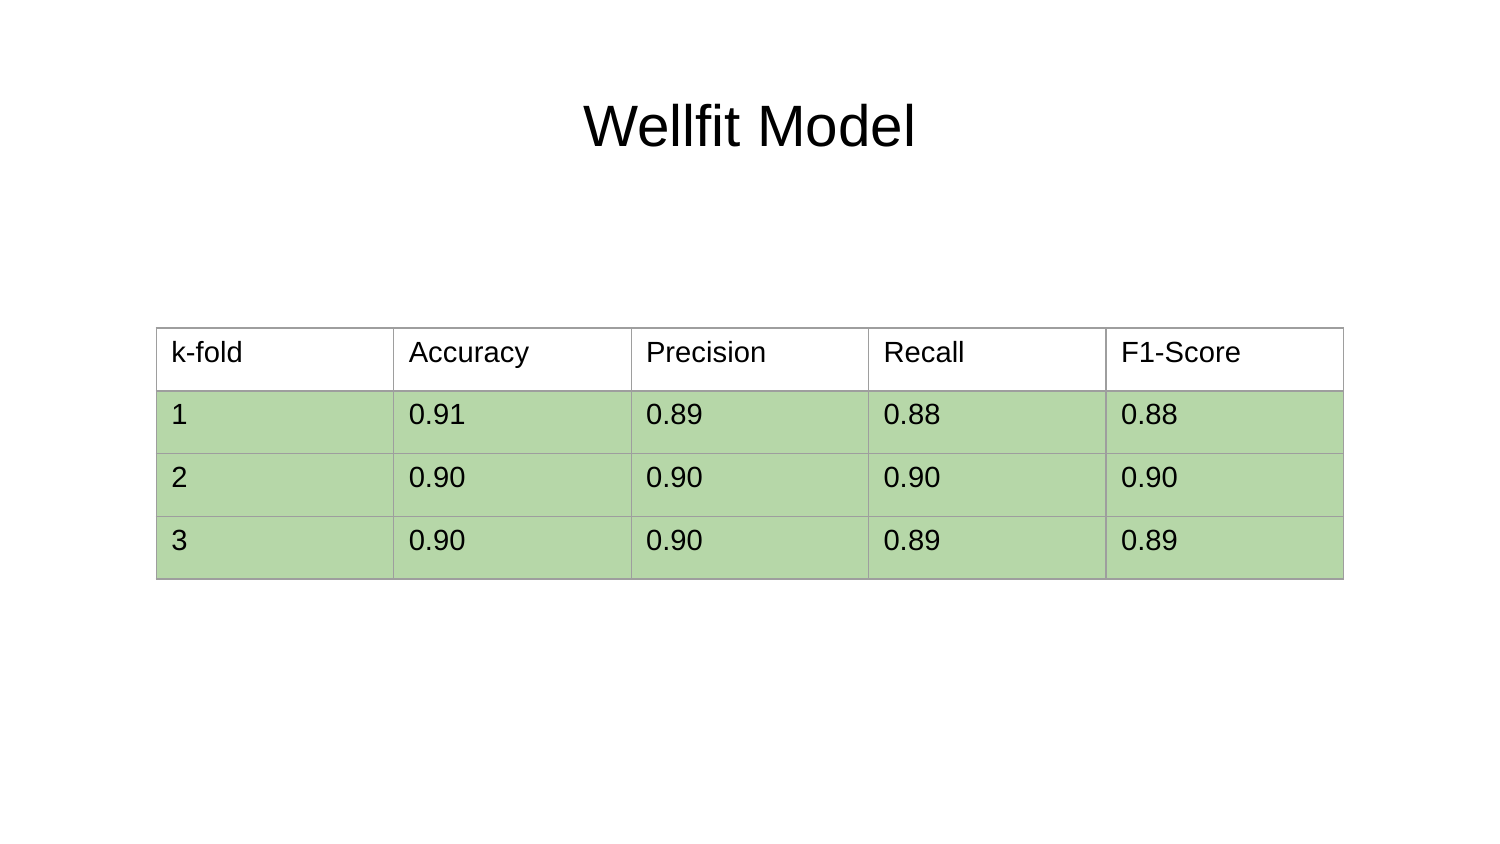

Wellfit Model

| k-fold | Accuracy | Precision | Recall | F1-Score |
| --- | --- | --- | --- | --- |
| 1 | 0.91 | 0.89 | 0.88 | 0.88 |
| 2 | 0.90 | 0.90 | 0.90 | 0.90 |
| 3 | 0.90 | 0.90 | 0.89 | 0.89 |